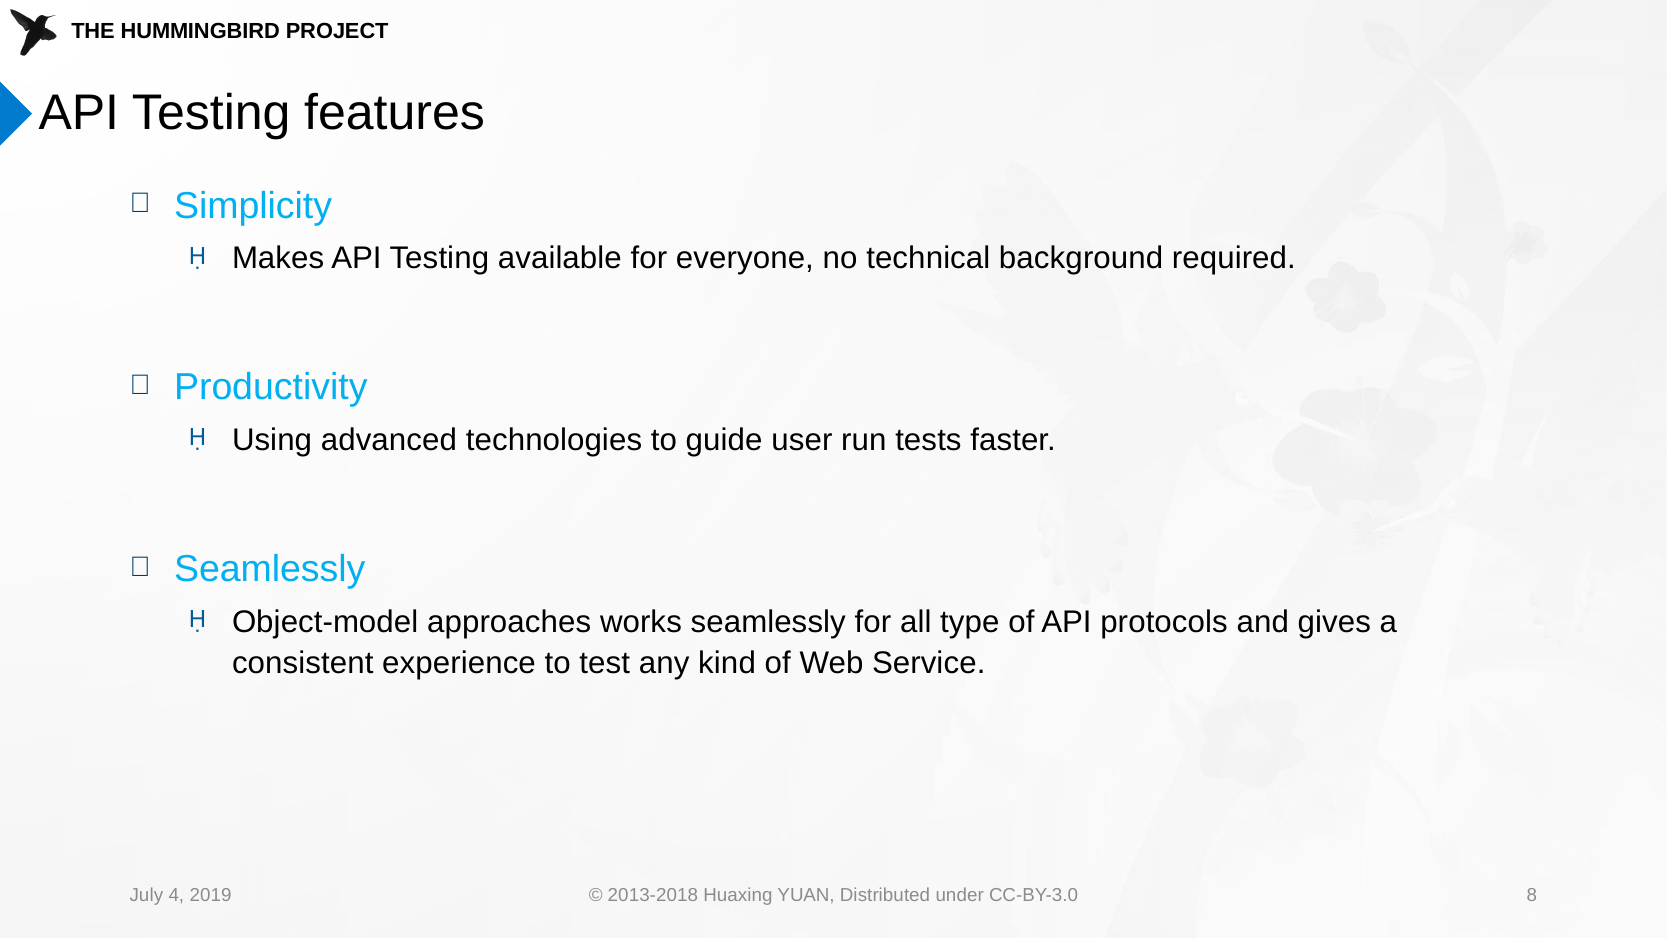

# API Testing features
Simplicity
Makes API Testing available for everyone, no technical background required.

Productivity
Using advanced technologies to guide user run tests faster.

Seamlessly
Object-model approaches works seamlessly for all type of API protocols and gives a consistent experience to test any kind of Web Service.

July 4, 2019
© 2013-2018 Huaxing YUAN, Distributed under CC-BY-3.0
8